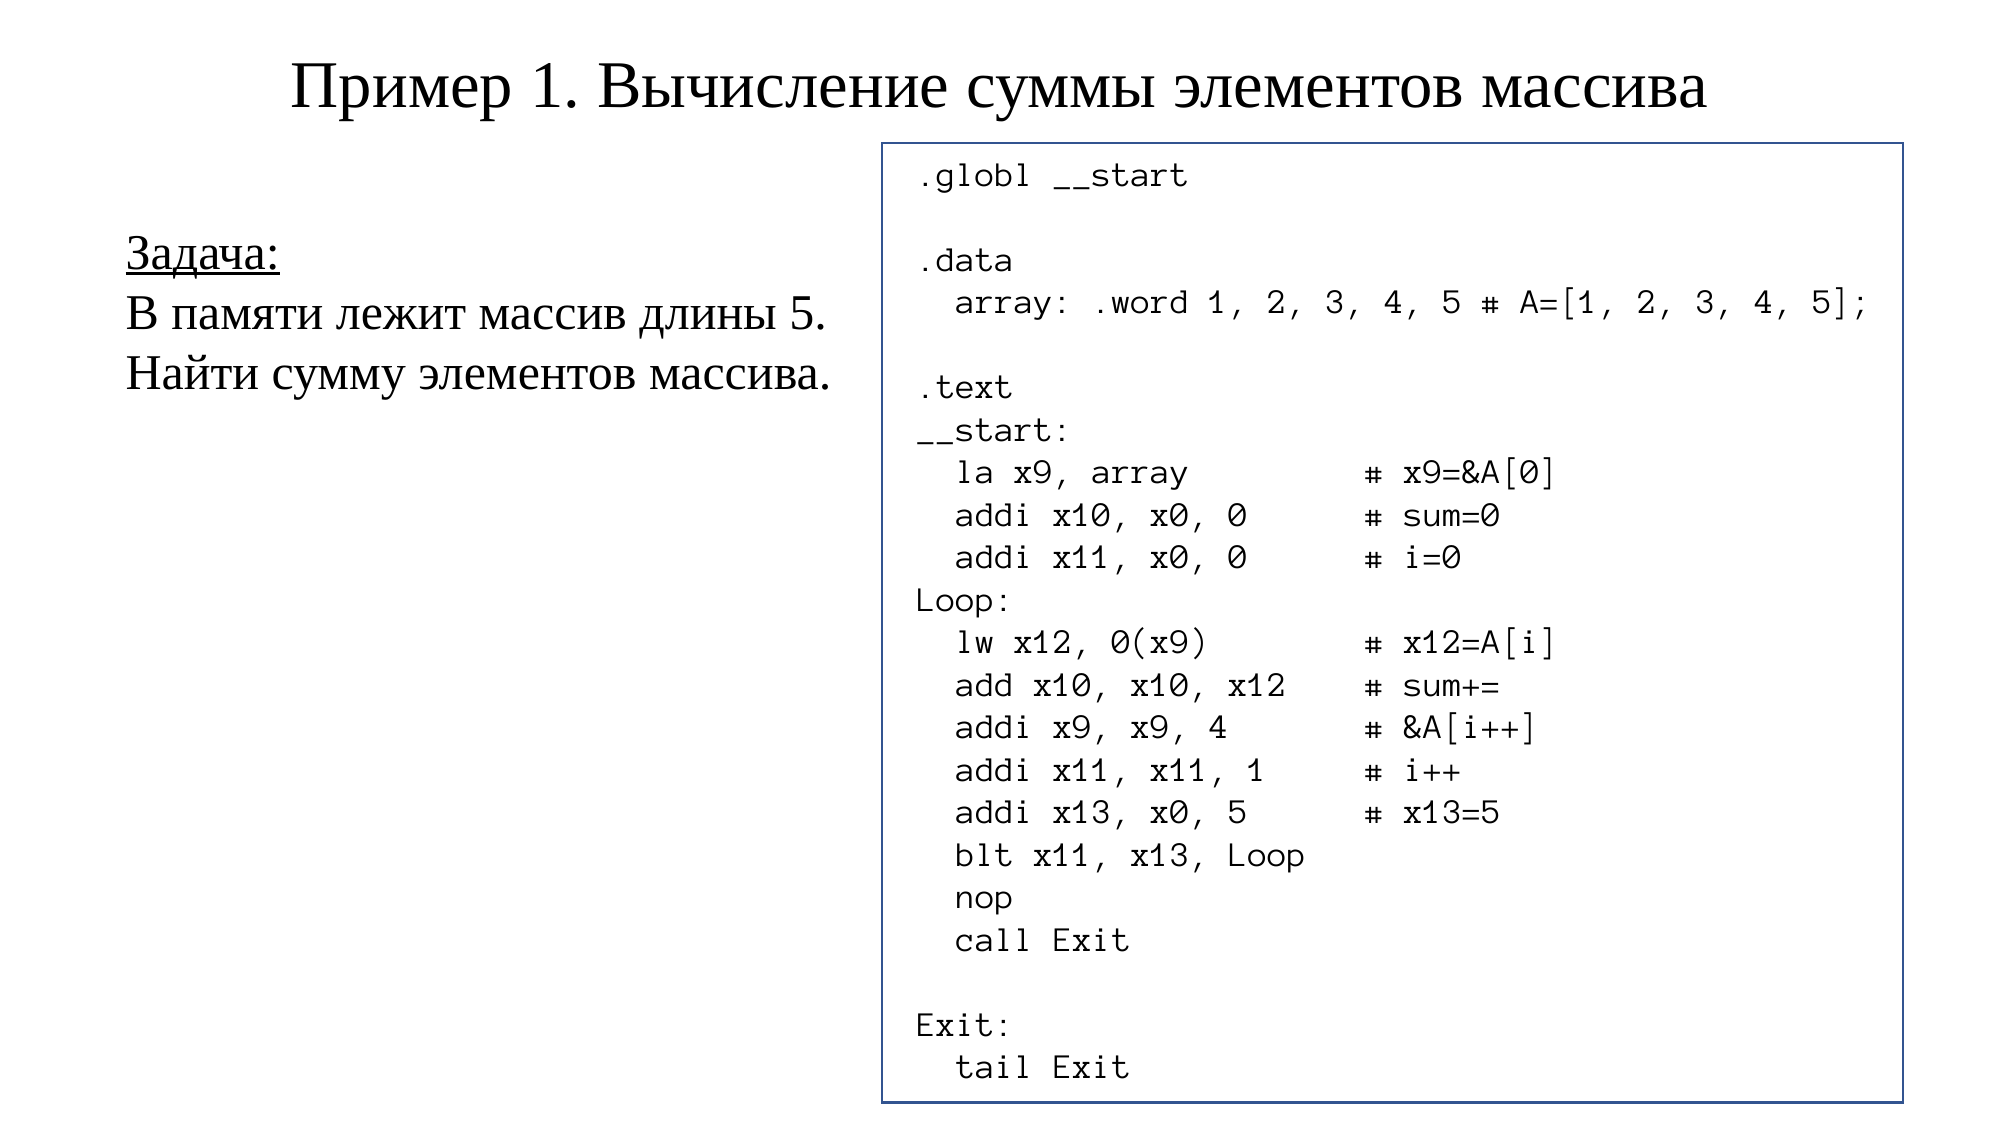

Пример 1. Вычисление суммы элементов массива
.globl __start

.data
  array: .word 1, 2, 3, 4, 5 # A=[1, 2, 3, 4, 5];

.text
__start:
  la x9, array         # x9=&A[0]
  addi x10, x0, 0      # sum=0
  addi x11, x0, 0      # i=0
Loop:
  lw x12, 0(x9)        # x12=A[i]
  add x10, x10, x12    # sum+=
  addi x9, x9, 4       # &A[i++]
  addi x11, x11, 1     # i++
  addi x13, x0, 5      # x13=5
  blt x11, x13, Loop
  nop
  call Exit

Exit:
  tail Exit

Задача:
В памяти лежит массив длины 5. Найти сумму элементов массива.